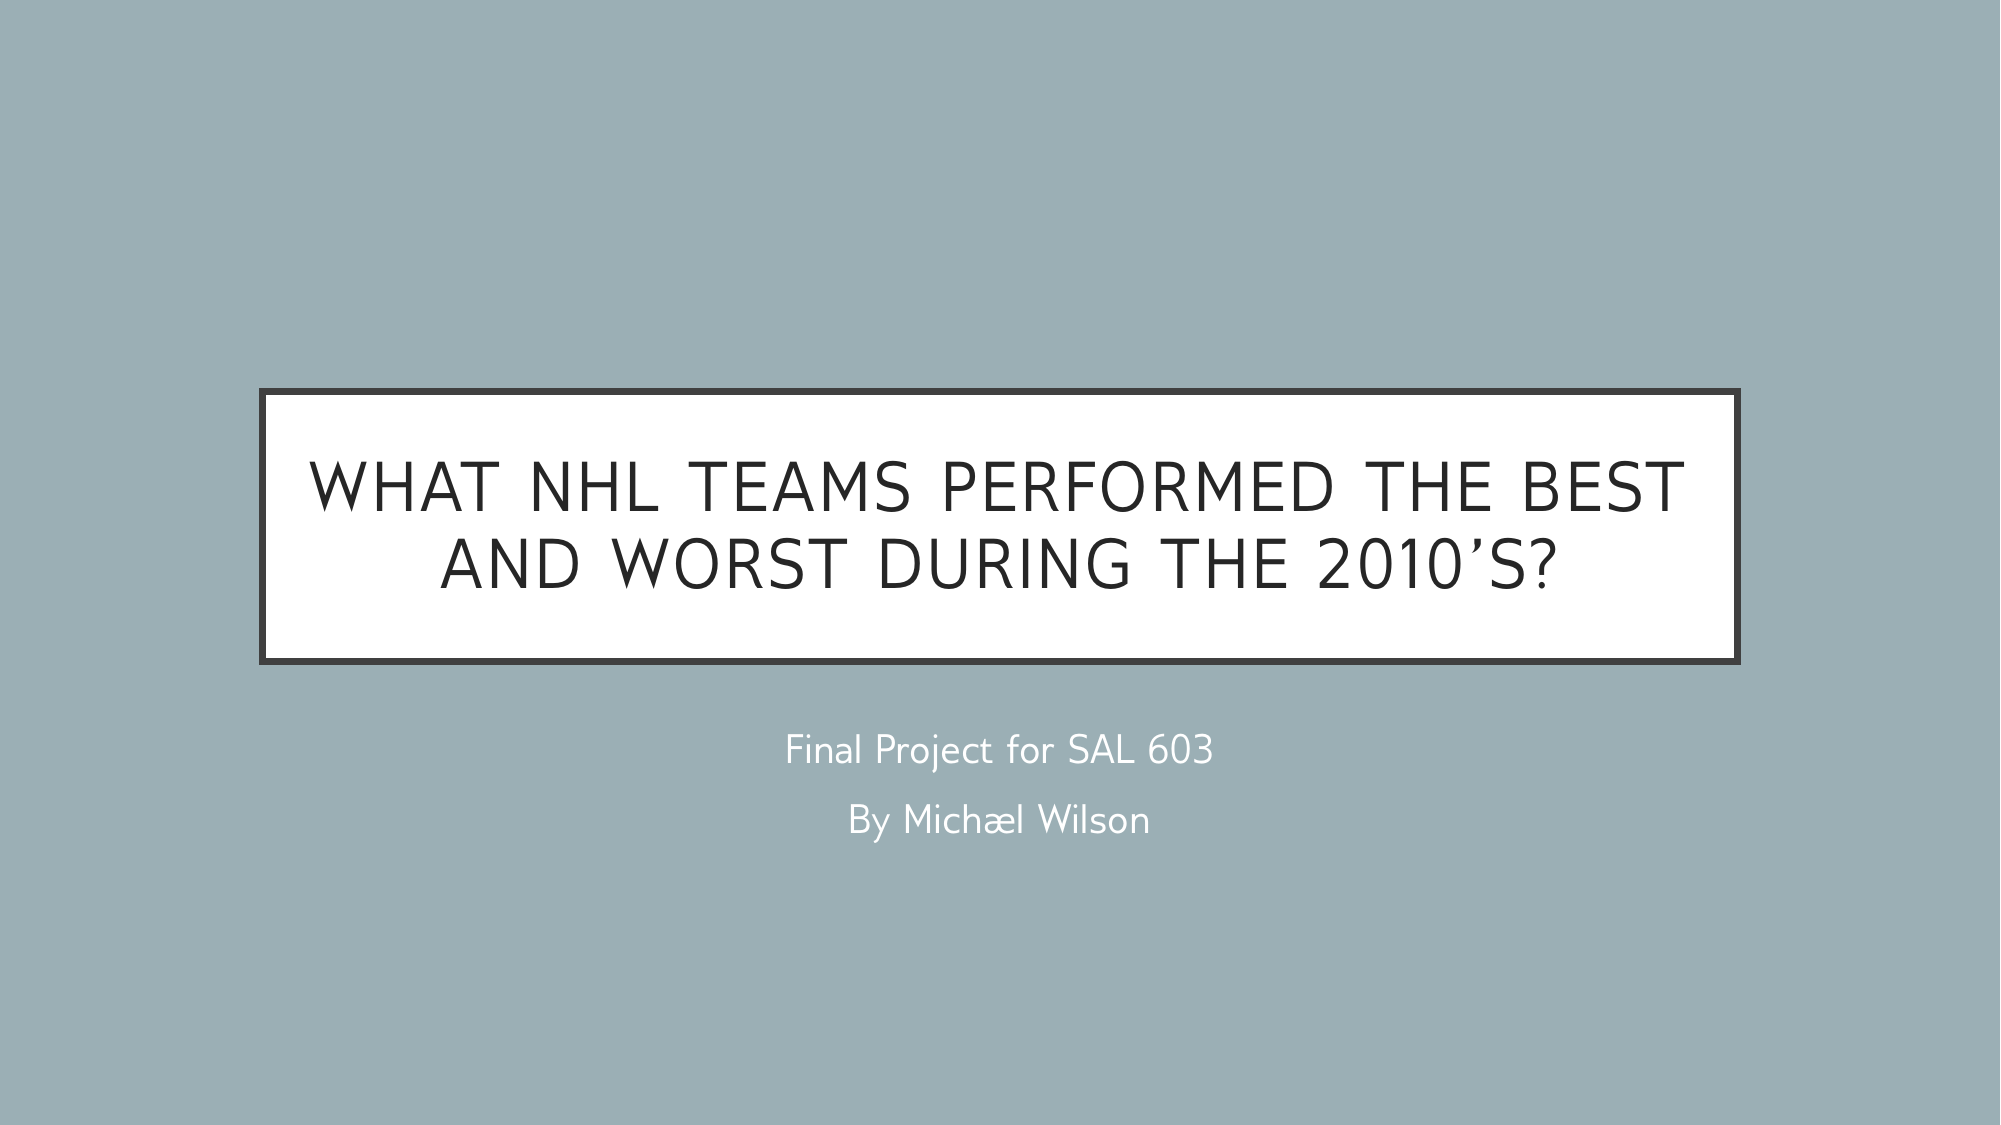

# What nhl teams performed the best and worst during the 2010’S?
Final Project for SAL 603
By Michael Wilson